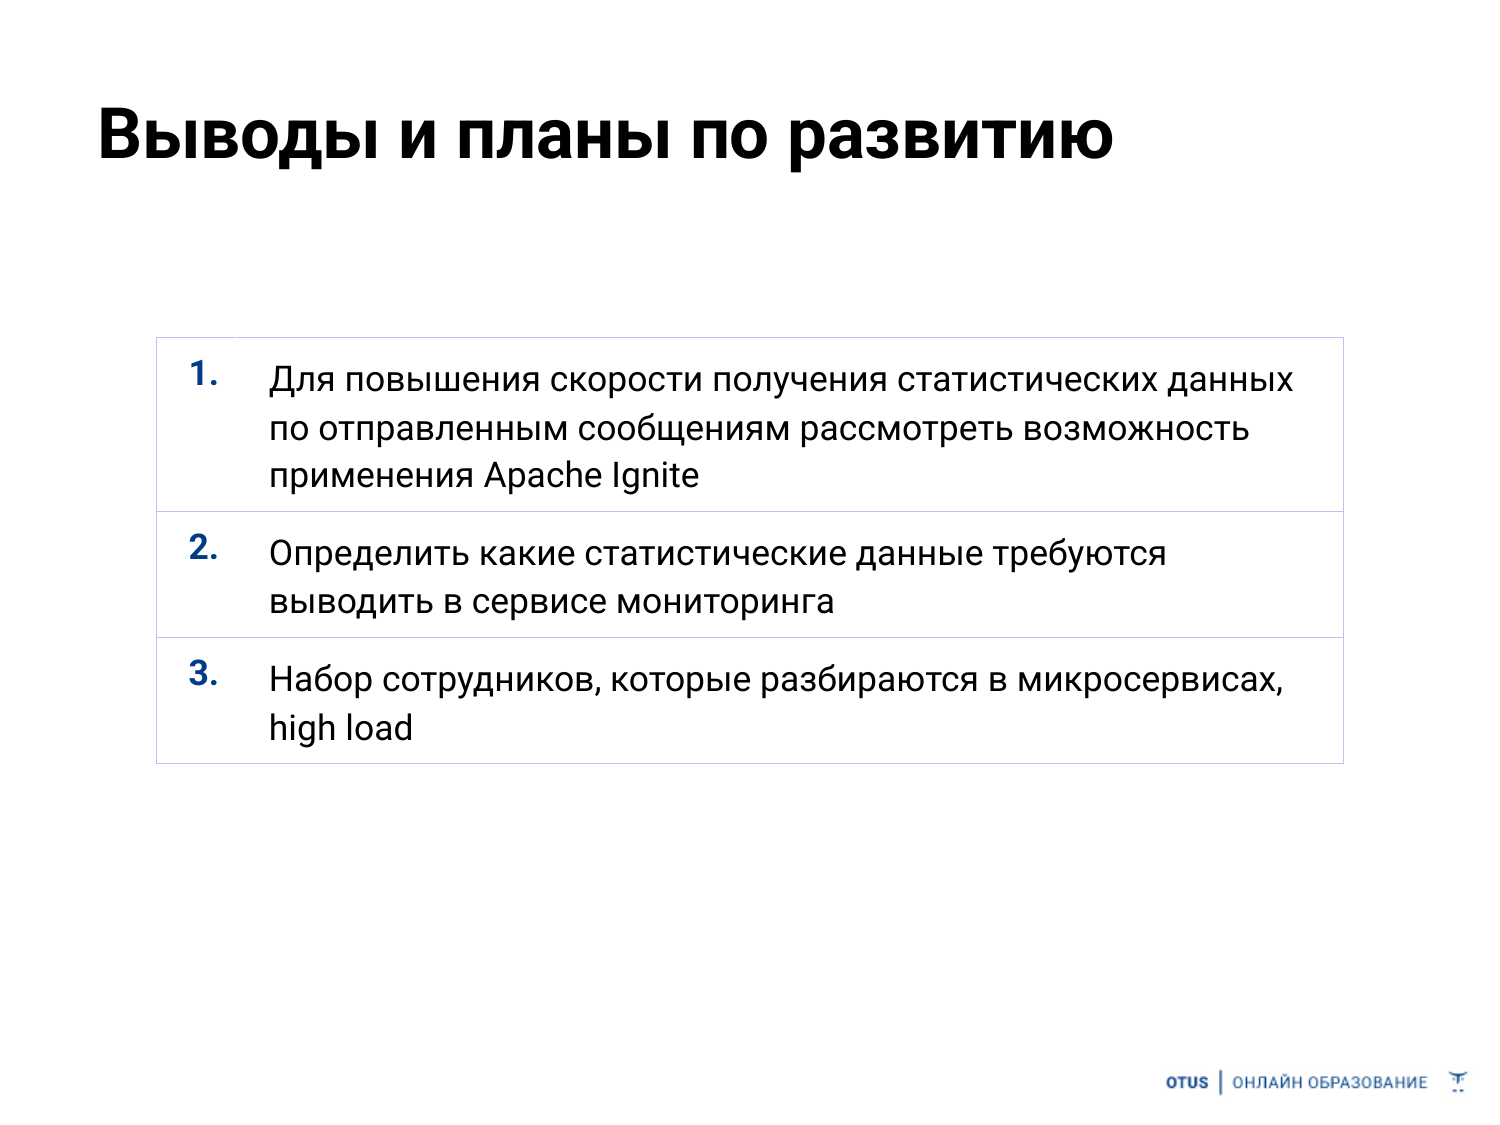

# Выводы и планы по развитию
| 1. | Для повышения скорости получения статистических данных по отправленным сообщениям рассмотреть возможность применения Apache Ignite |
| --- | --- |
| 2. | Определить какие статистические данные требуются выводить в сервисе мониторинга |
| 3. | Набор сотрудников, которые разбираются в микросервисах, high load |